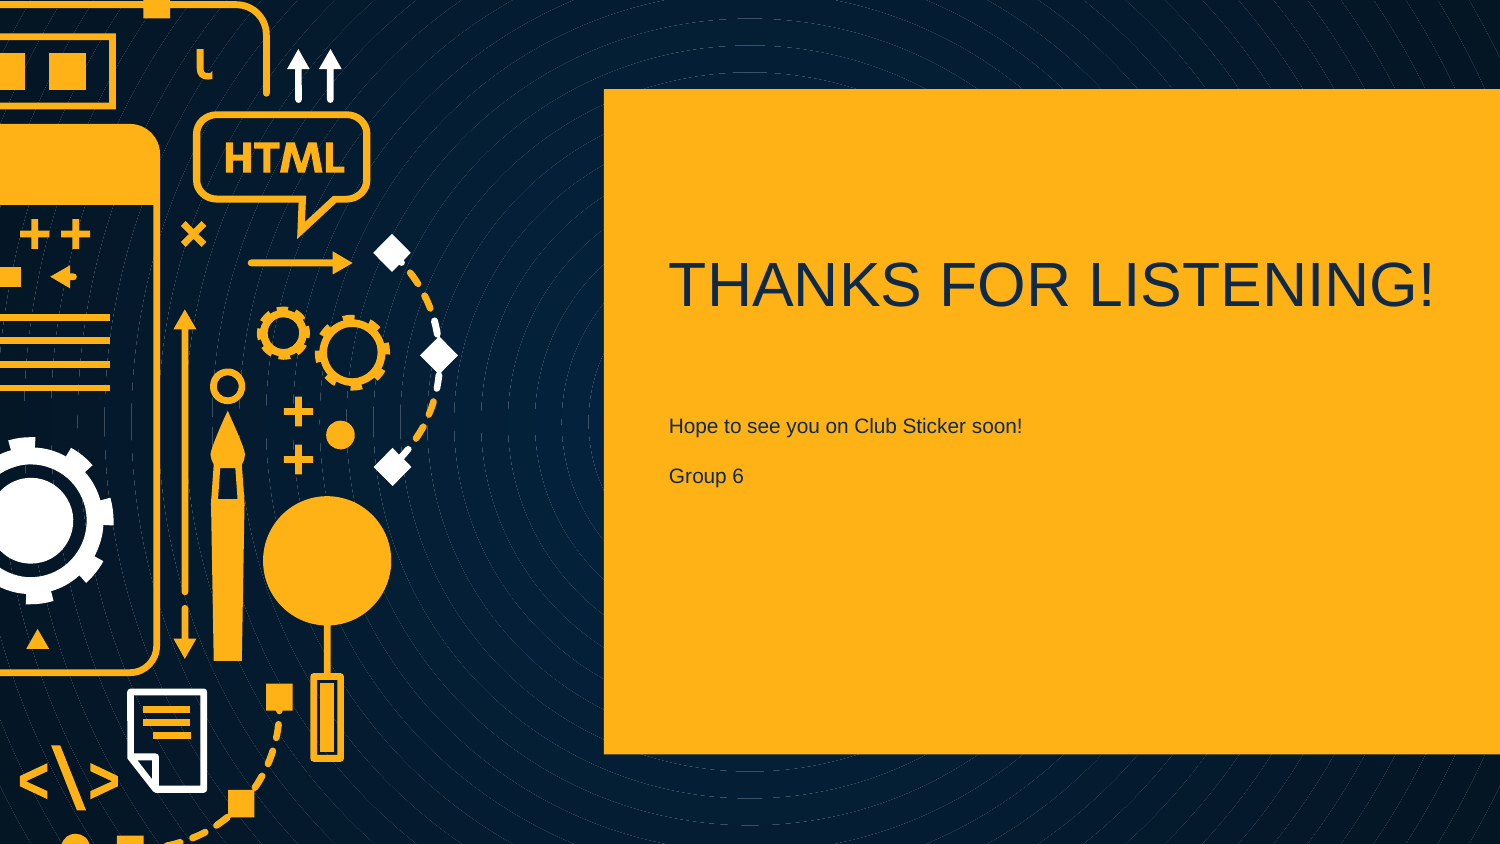

# THANKS FOR LISTENING!
Hope to see you on Club Sticker soon!

Group 6